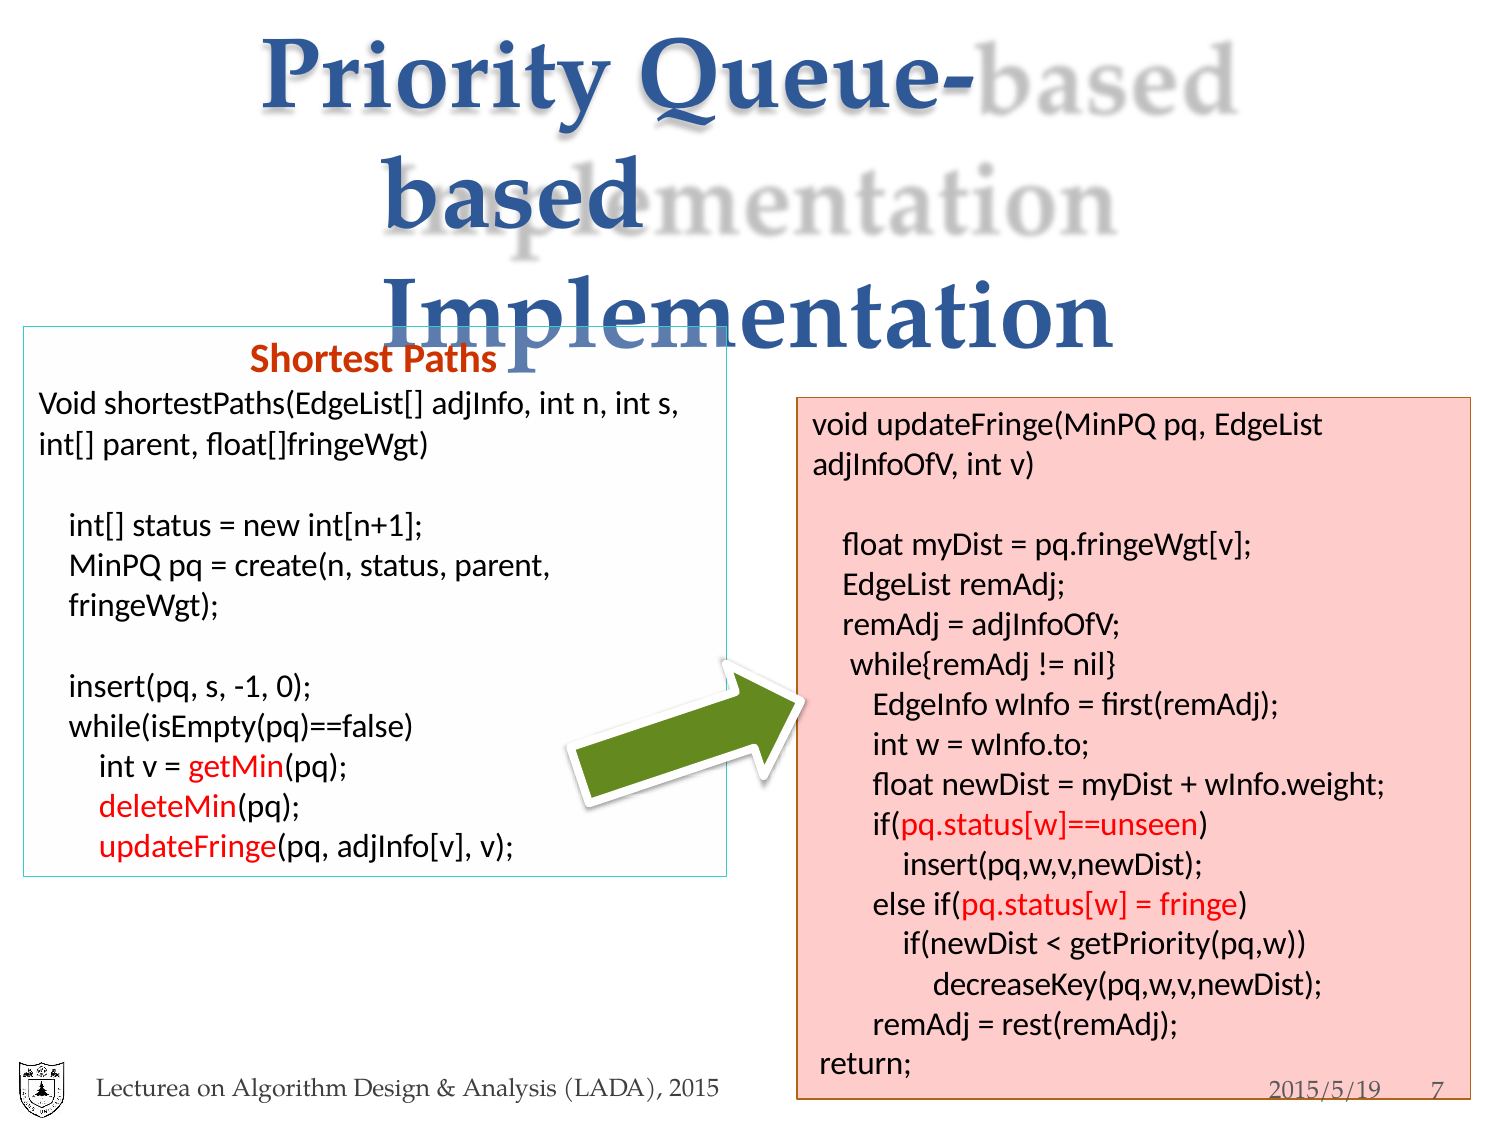

# Priority Queue-based  Implementation

Shortest Paths
Void shortestPaths(EdgeList[] adjInfo, int n, int s,  int[] parent, float[]fringeWgt)

int[] status = new int[n+1];
MinPQ pq = create(n, status, parent, fringeWgt);

insert(pq, s, -1, 0);  while(isEmpty(pq)==false)
int v = getMin(pq);  deleteMin(pq);  updateFringe(pq, adjInfo[v], v);

void updateFringe(MinPQ pq, EdgeList  adjInfoOfV, int v)
float myDist = pq.fringeWgt[v];  EdgeList remAdj;
remAdj = adjInfoOfV;  while{remAdj != nil}
EdgeInfo wInfo = first(remAdj);  int w = wInfo.to;
float newDist = myDist + wInfo.weight;  if(pq.status[w]==unseen)
insert(pq,w,v,newDist);  else if(pq.status[w] = fringe)
if(newDist < getPriority(pq,w))  decreaseKey(pq,w,v,newDist);
remAdj = rest(remAdj);  return;
2015/5/19

Lecturea on Algorithm Design & Analysis (LADA), 2015
7